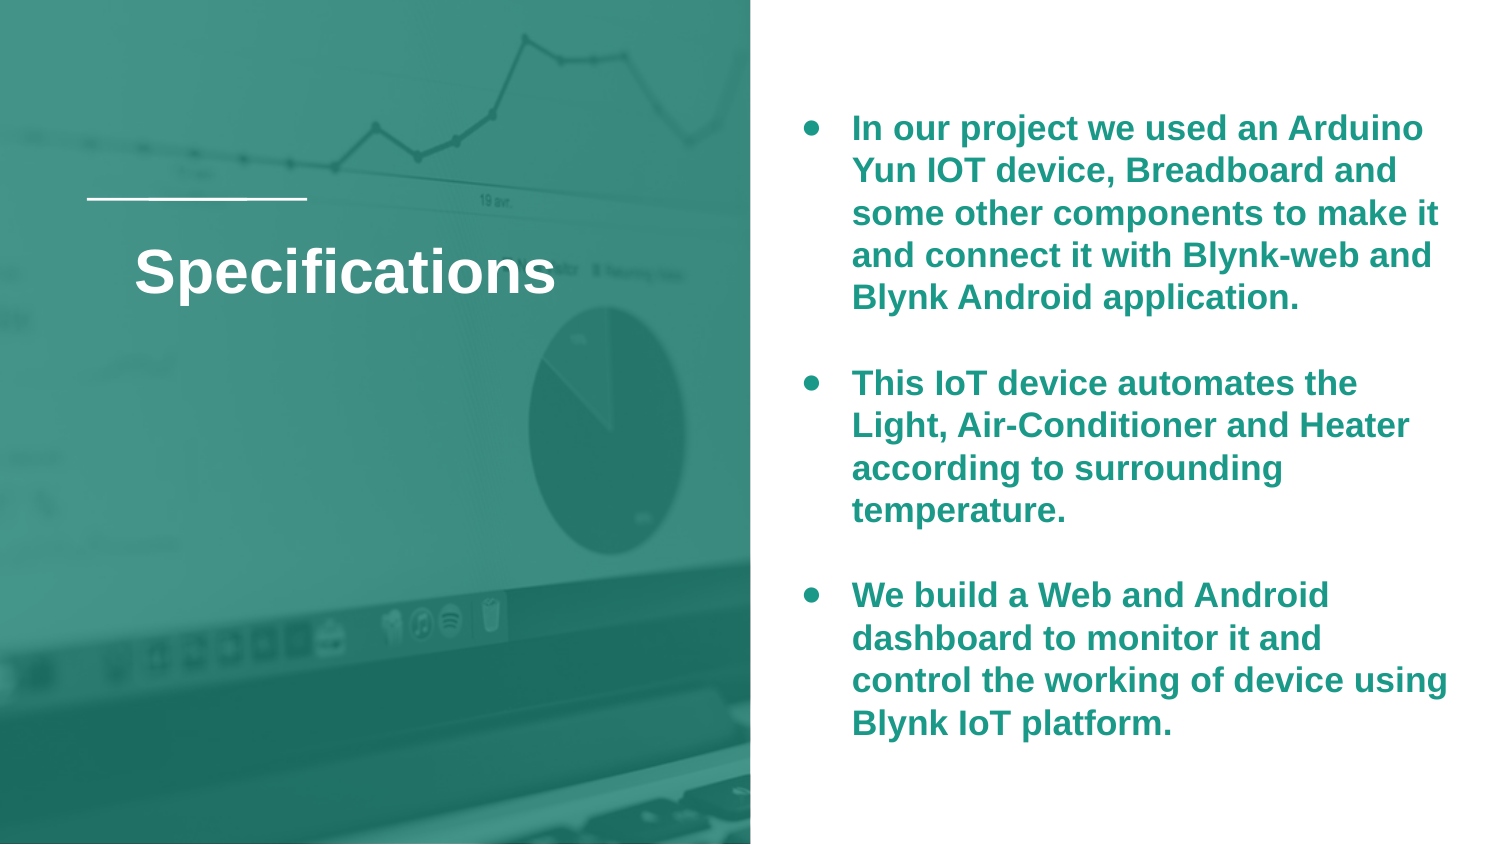

In our project we used an Arduino Yun IOT device, Breadboard and some other components to make it and connect it with Blynk-web and Blynk Android application.

This IoT device automates the Light, Air-Conditioner and Heater according to surrounding temperature.

We build a Web and Android dashboard to monitor it and control the working of device using Blynk IoT platform.

# Specifications